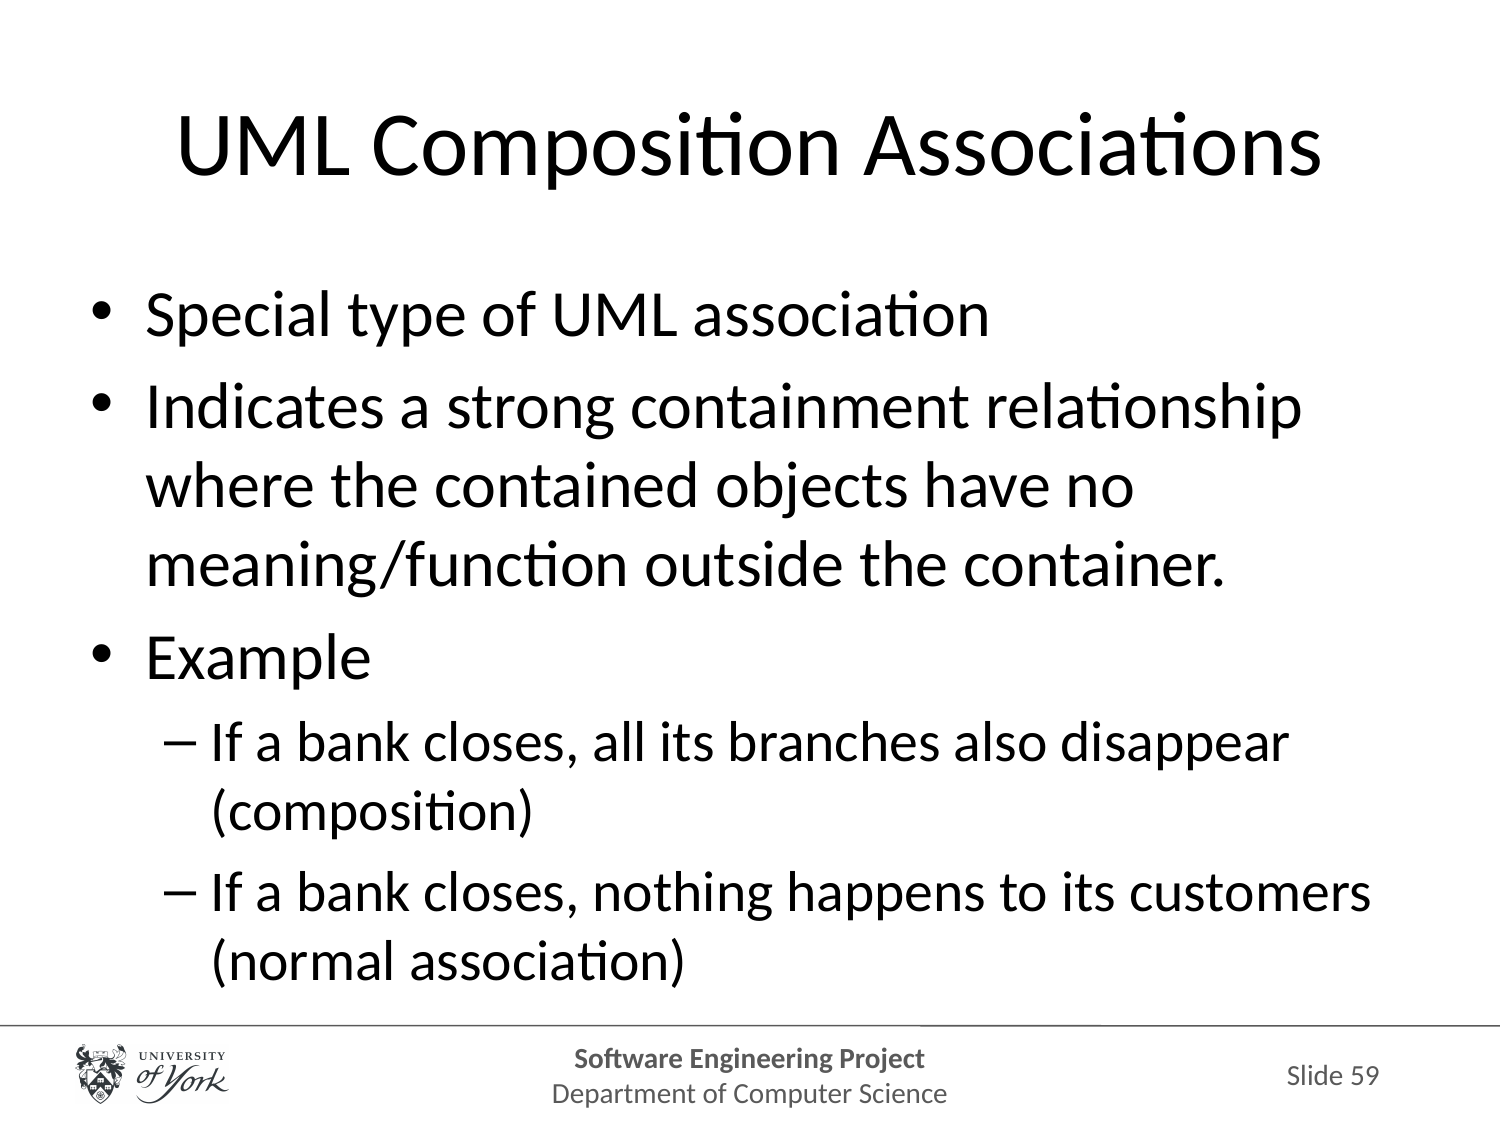

# UML Composition Associations
Special type of UML association
Indicates a strong containment relationship where the contained objects have no meaning/function outside the container.
Example
If a bank closes, all its branches also disappear (composition)
If a bank closes, nothing happens to its customers (normal association)